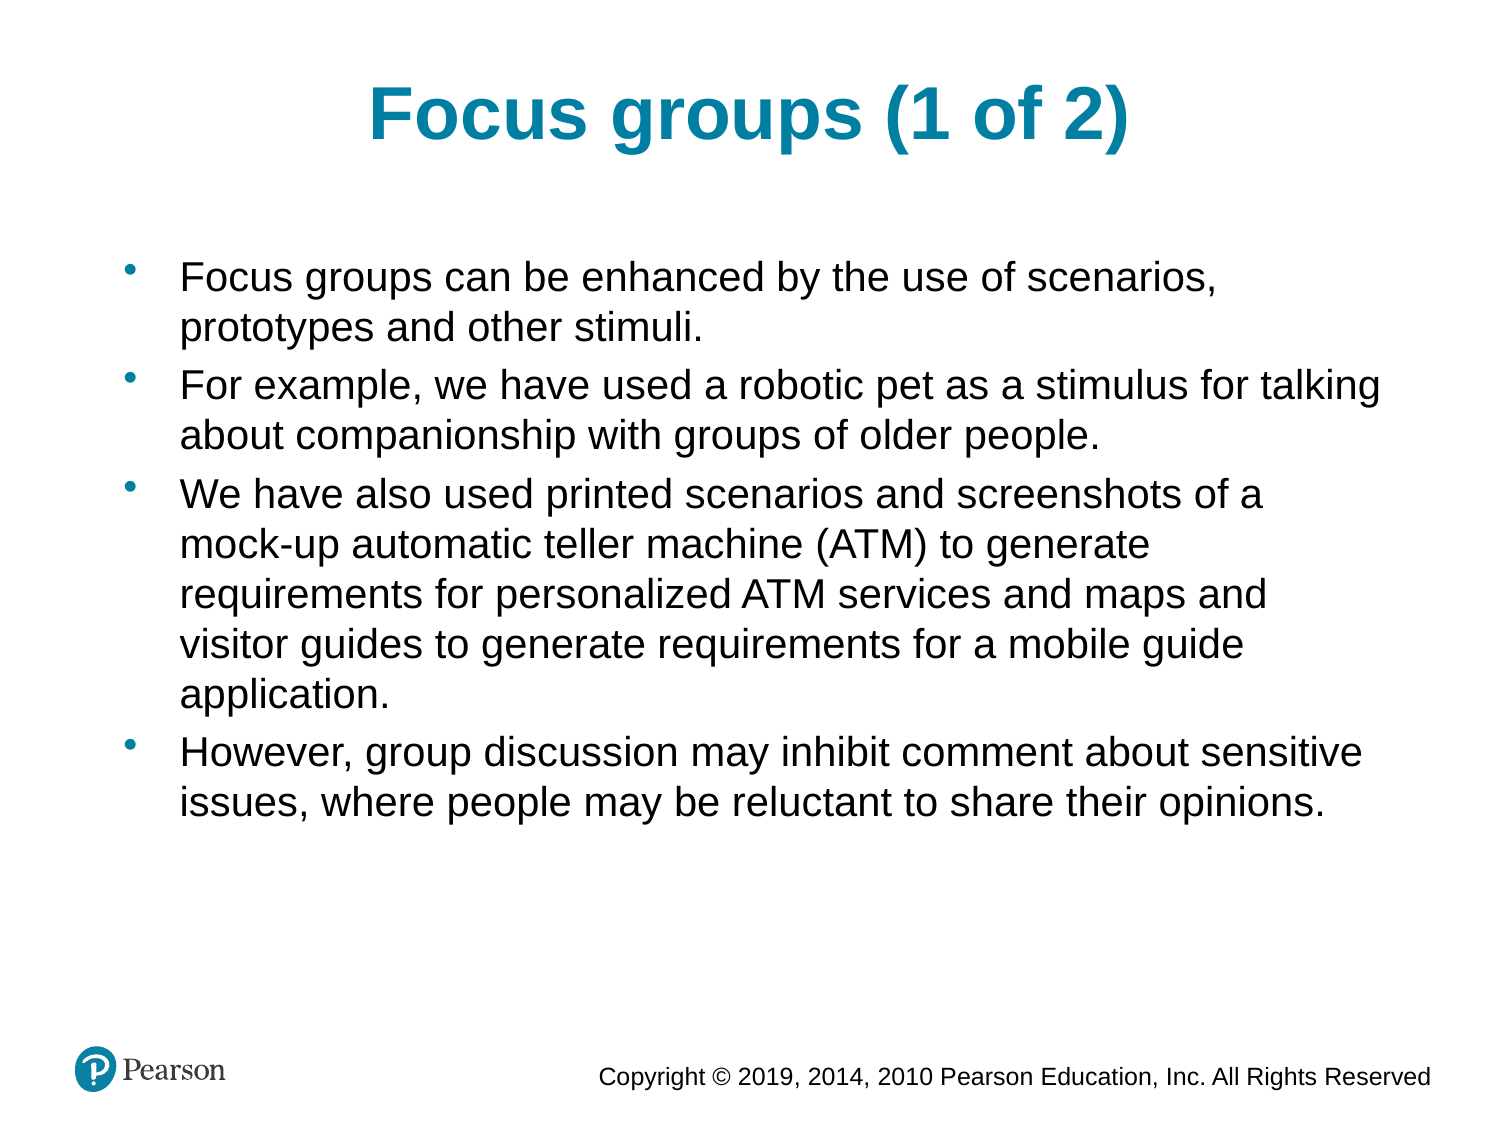

Focus groups (1 of 2)
Focus groups can be enhanced by the use of scenarios, prototypes and other stimuli.
For example, we have used a robotic pet as a stimulus for talking about companionship with groups of older people.
We have also used printed scenarios and screenshots of a mock-up automatic teller machine (ATM) to generate requirements for personalized ATM services and maps and visitor guides to generate requirements for a mobile guide application.
However, group discussion may inhibit comment about sensitive issues, where people may be reluctant to share their opinions.